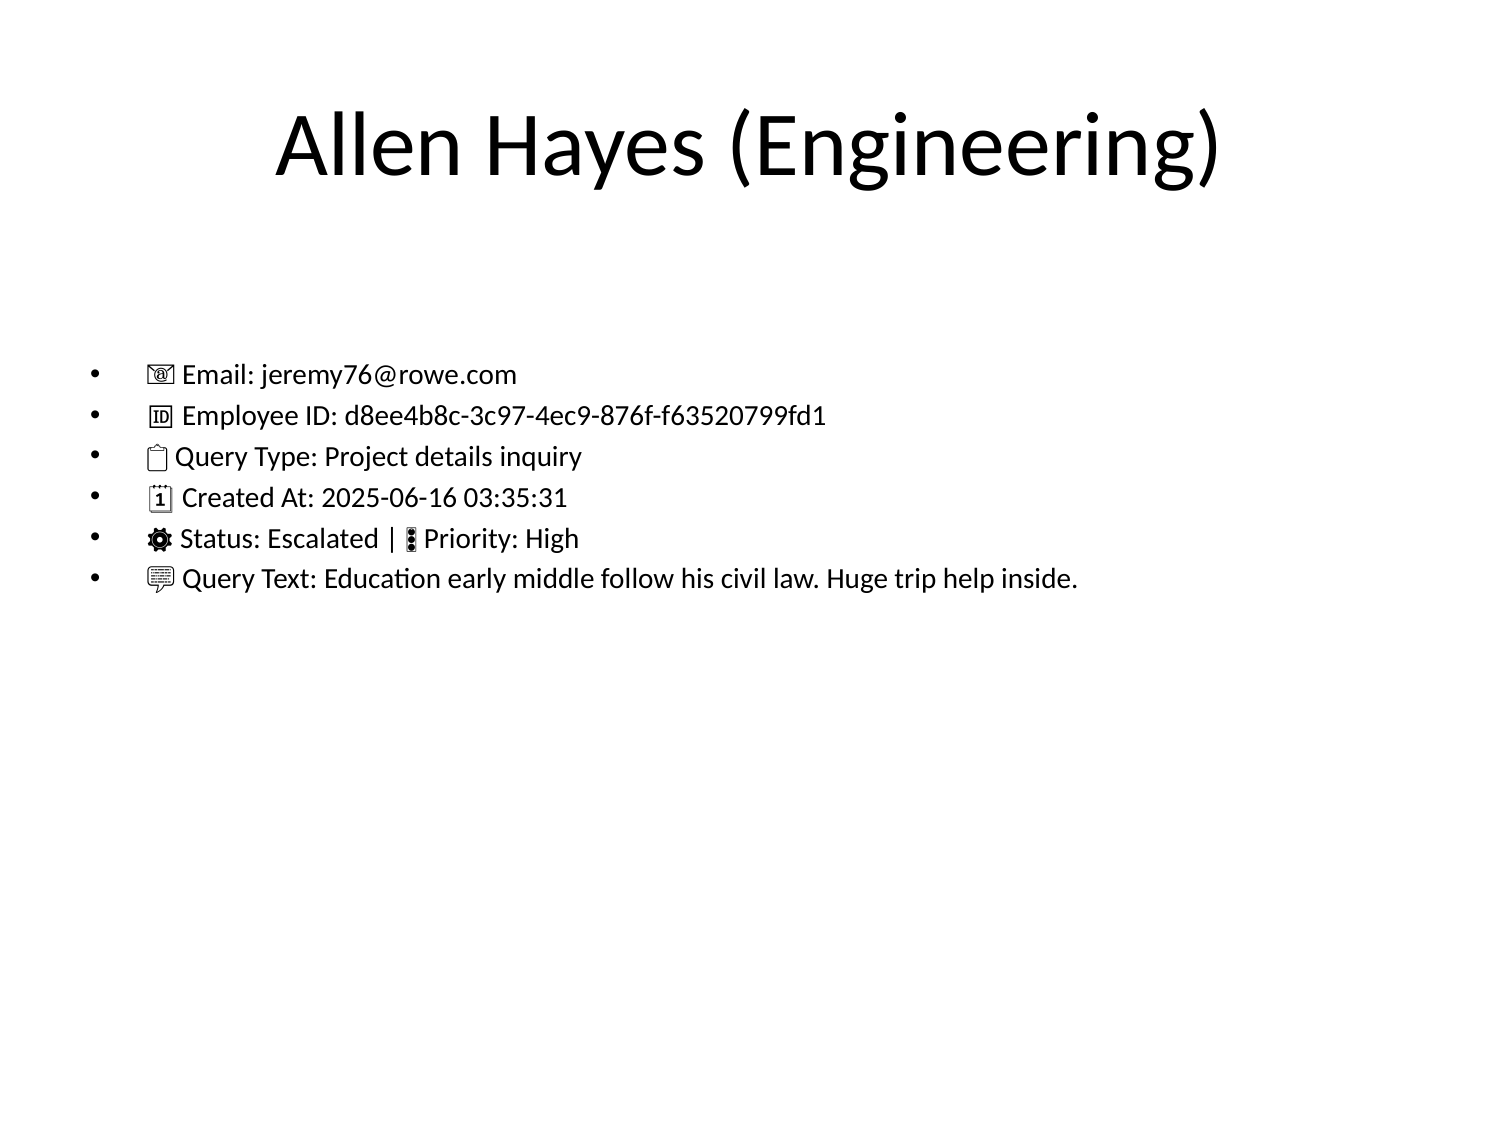

# Allen Hayes (Engineering)

📧 Email: jeremy76@rowe.com
🆔 Employee ID: d8ee4b8c-3c97-4ec9-876f-f63520799fd1
📋 Query Type: Project details inquiry
🗓 Created At: 2025-06-16 03:35:31
⚙ Status: Escalated | 🚦 Priority: High
💬 Query Text: Education early middle follow his civil law. Huge trip help inside.